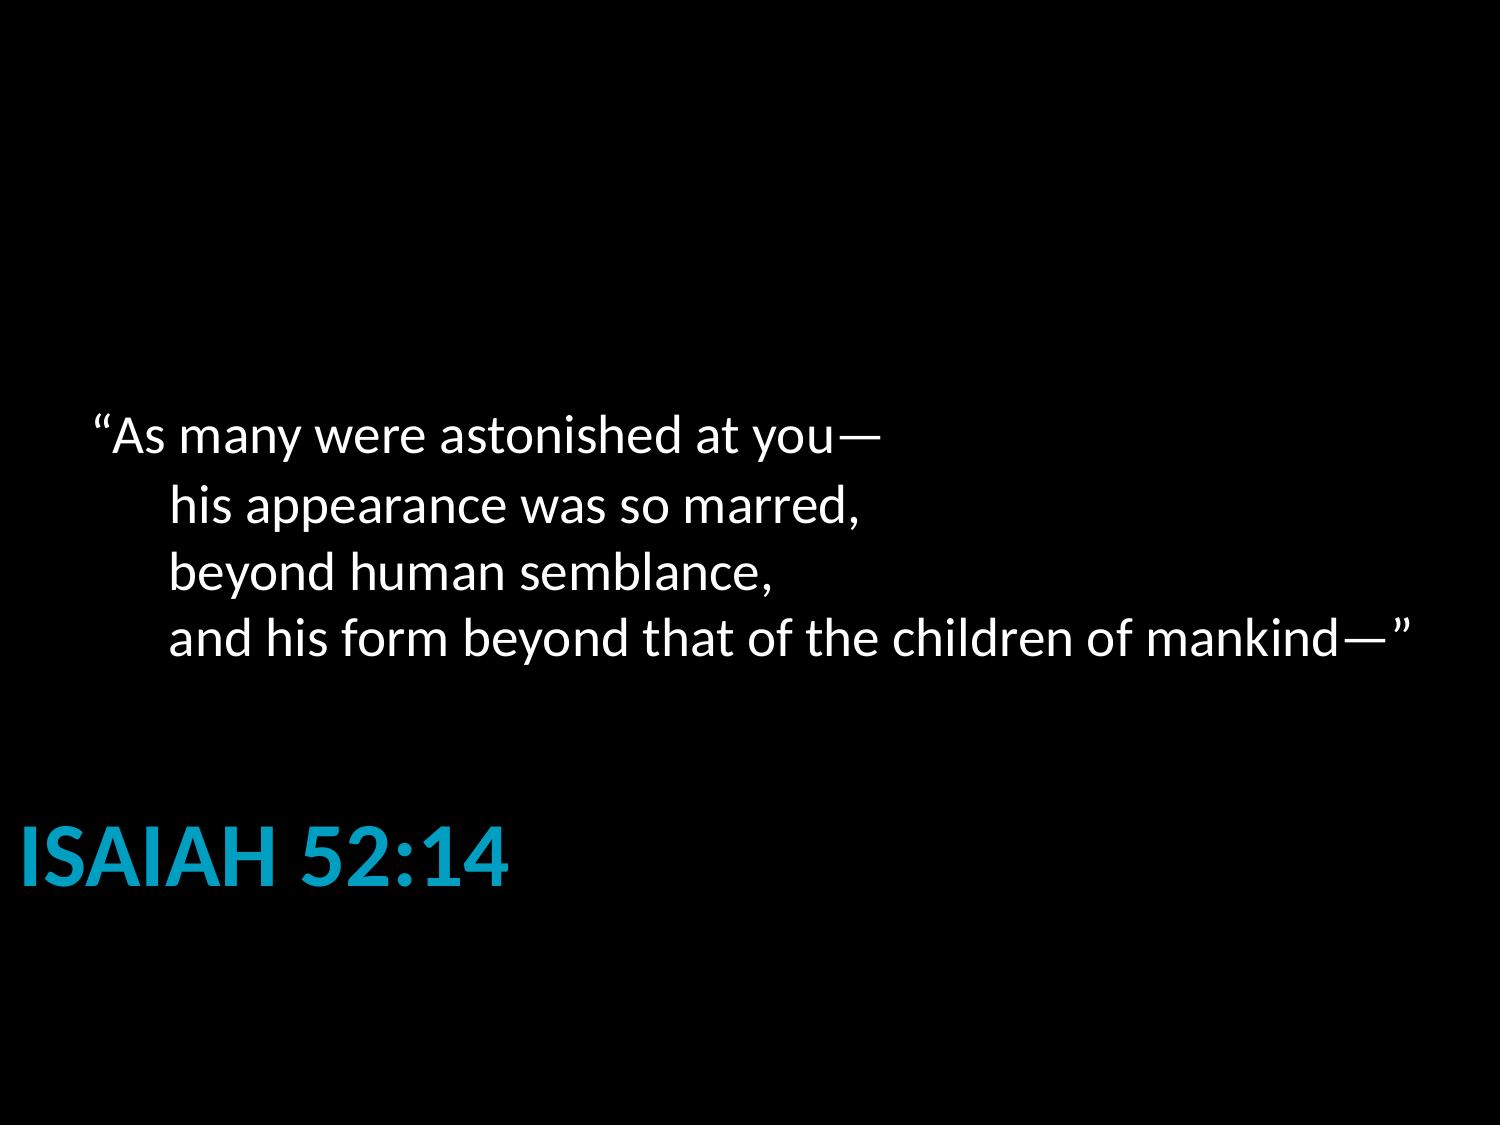

# “As many were astonished at you—  his appearance was so marred, beyond human semblance,  and his form beyond that of the children of mankind—”
ISAIAH 52:14